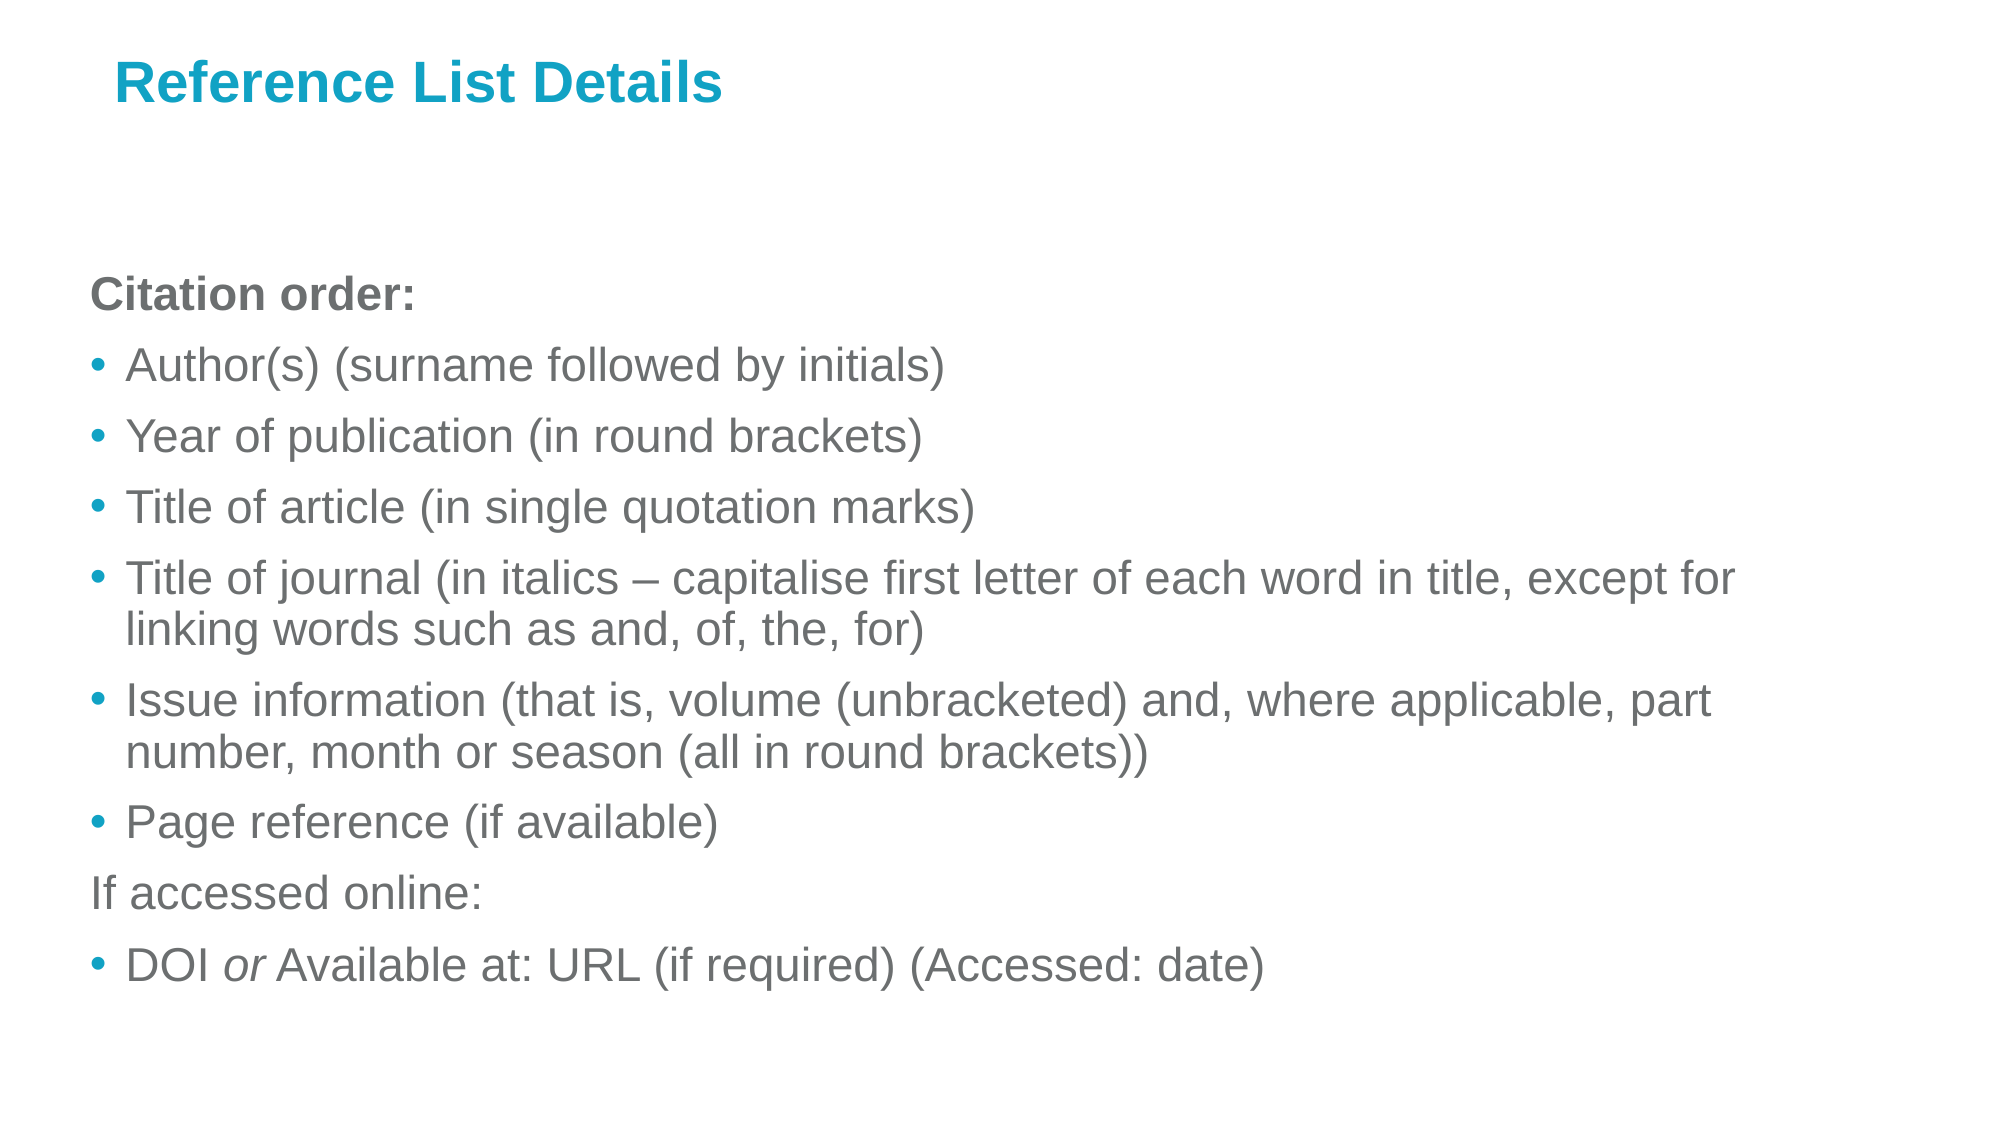

Reference List Details
Citation order:
Author(s) (surname followed by initials)
Year of publication (in round brackets)
Title of article (in single quotation marks)
Title of journal (in italics – capitalise first letter of each word in title, except for linking words such as and, of, the, for)
Issue information (that is, volume (unbracketed) and, where applicable, part number, month or season (all in round brackets))
Page reference (if available)
If accessed online:
DOI or Available at: URL (if required) (Accessed: date)